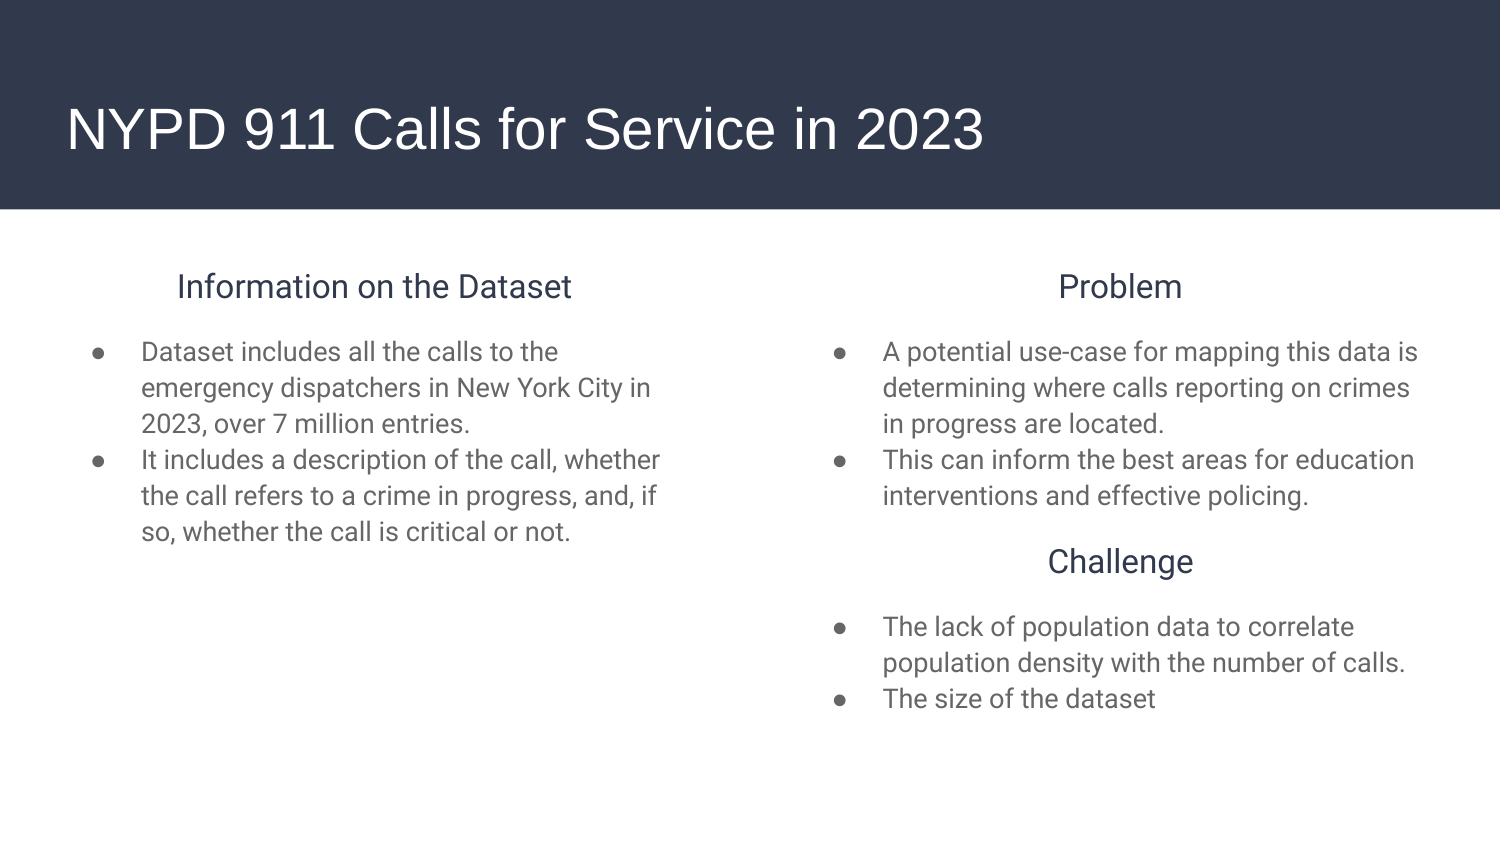

# NYPD 911 Calls for Service in 2023
Information on the Dataset
Dataset includes all the calls to the emergency dispatchers in New York City in 2023, over 7 million entries.
It includes a description of the call, whether the call refers to a crime in progress, and, if so, whether the call is critical or not.
Problem
A potential use-case for mapping this data is determining where calls reporting on crimes in progress are located.
This can inform the best areas for education interventions and effective policing.
Challenge
The lack of population data to correlate population density with the number of calls.
The size of the dataset